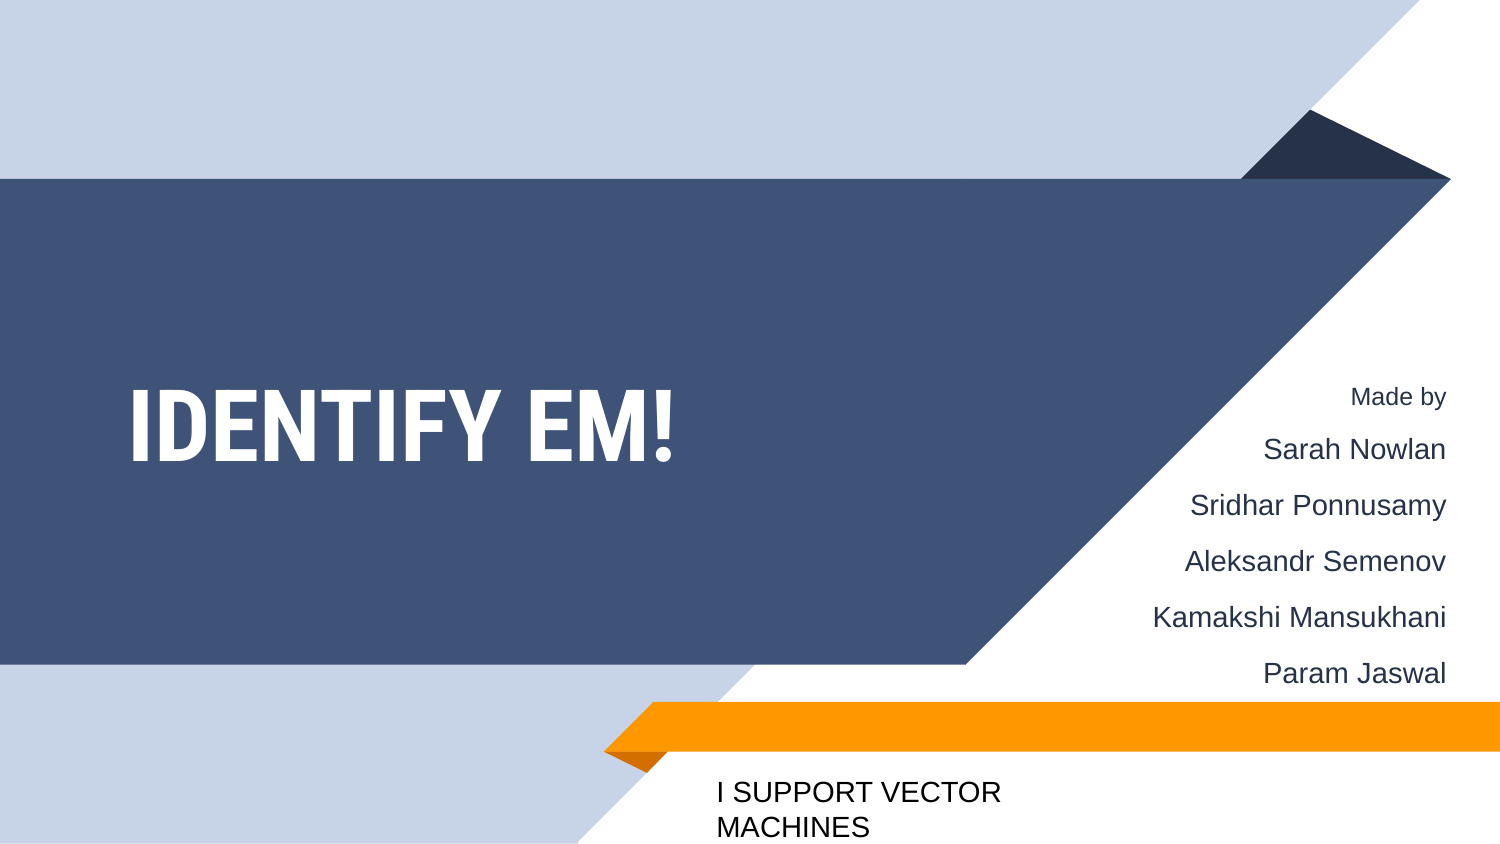

# IDENTIFY EM!
Made by
Sarah Nowlan
Sridhar Ponnusamy
Aleksandr Semenov
Kamakshi Mansukhani
Param Jaswal
I SUPPORT VECTOR MACHINES